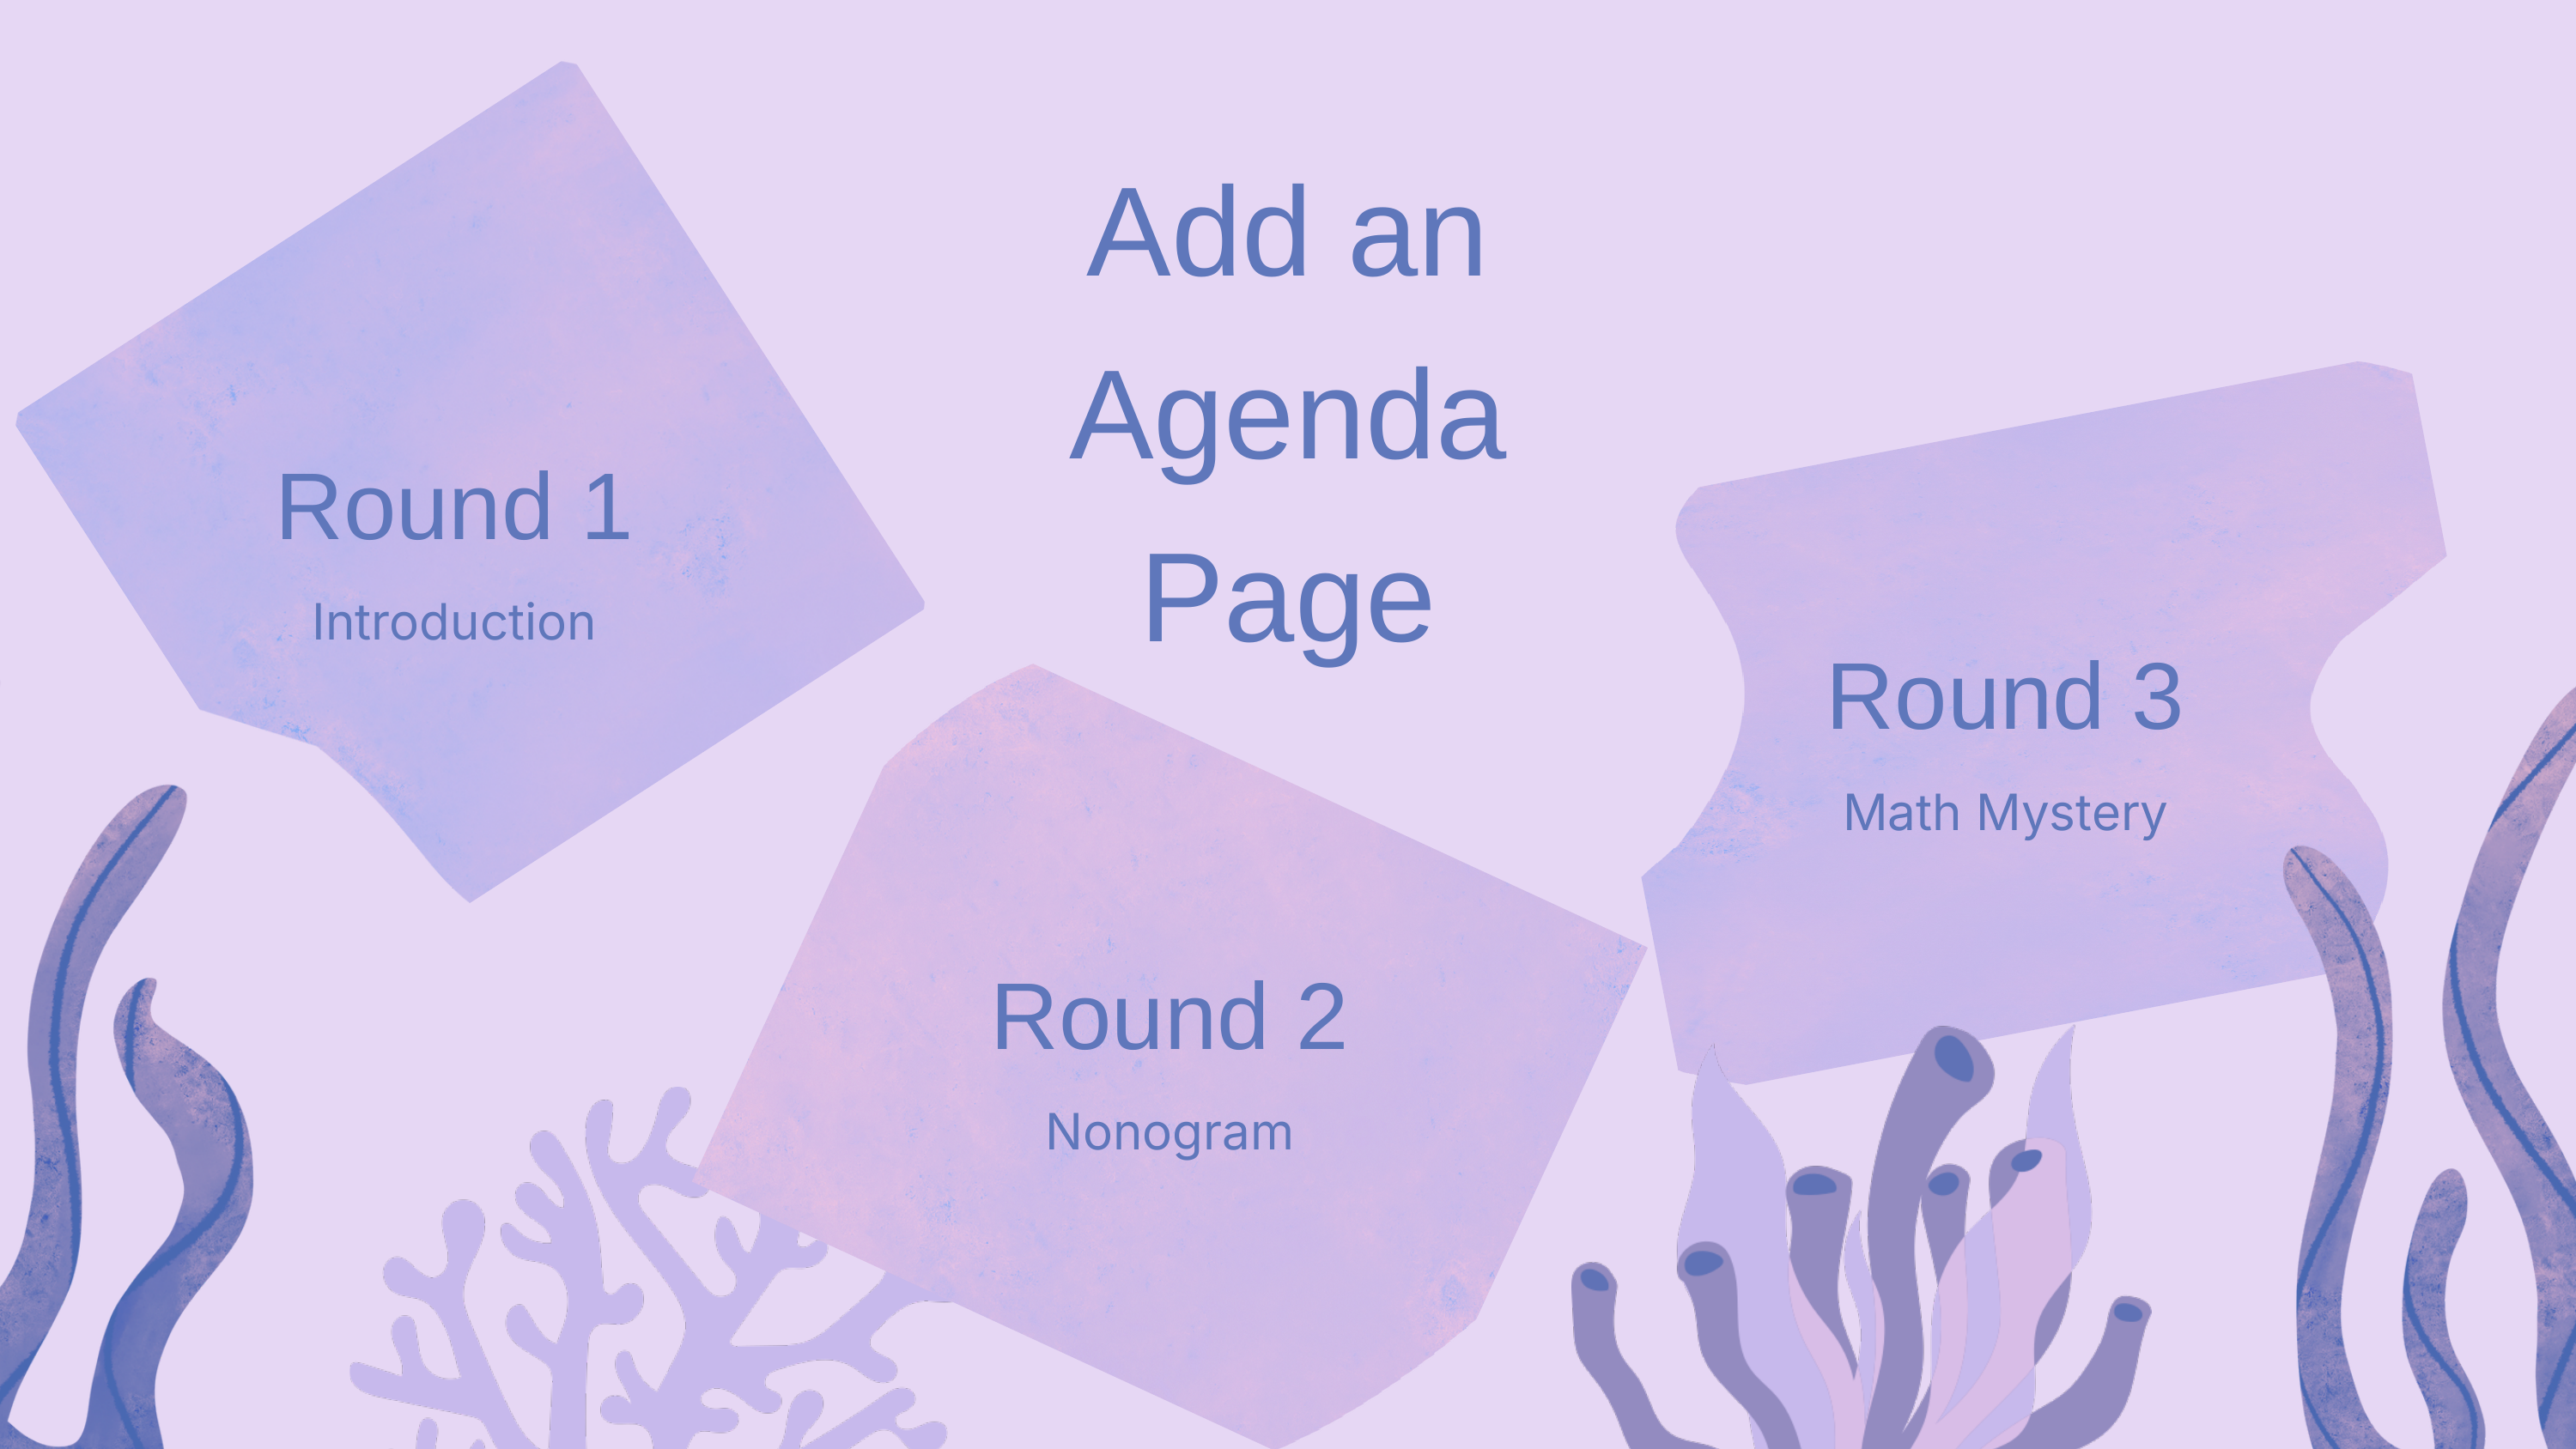

Add an
Agenda Page

Round 1
Introduction
Round 3

Math Mystery
Round 2

Nonogram